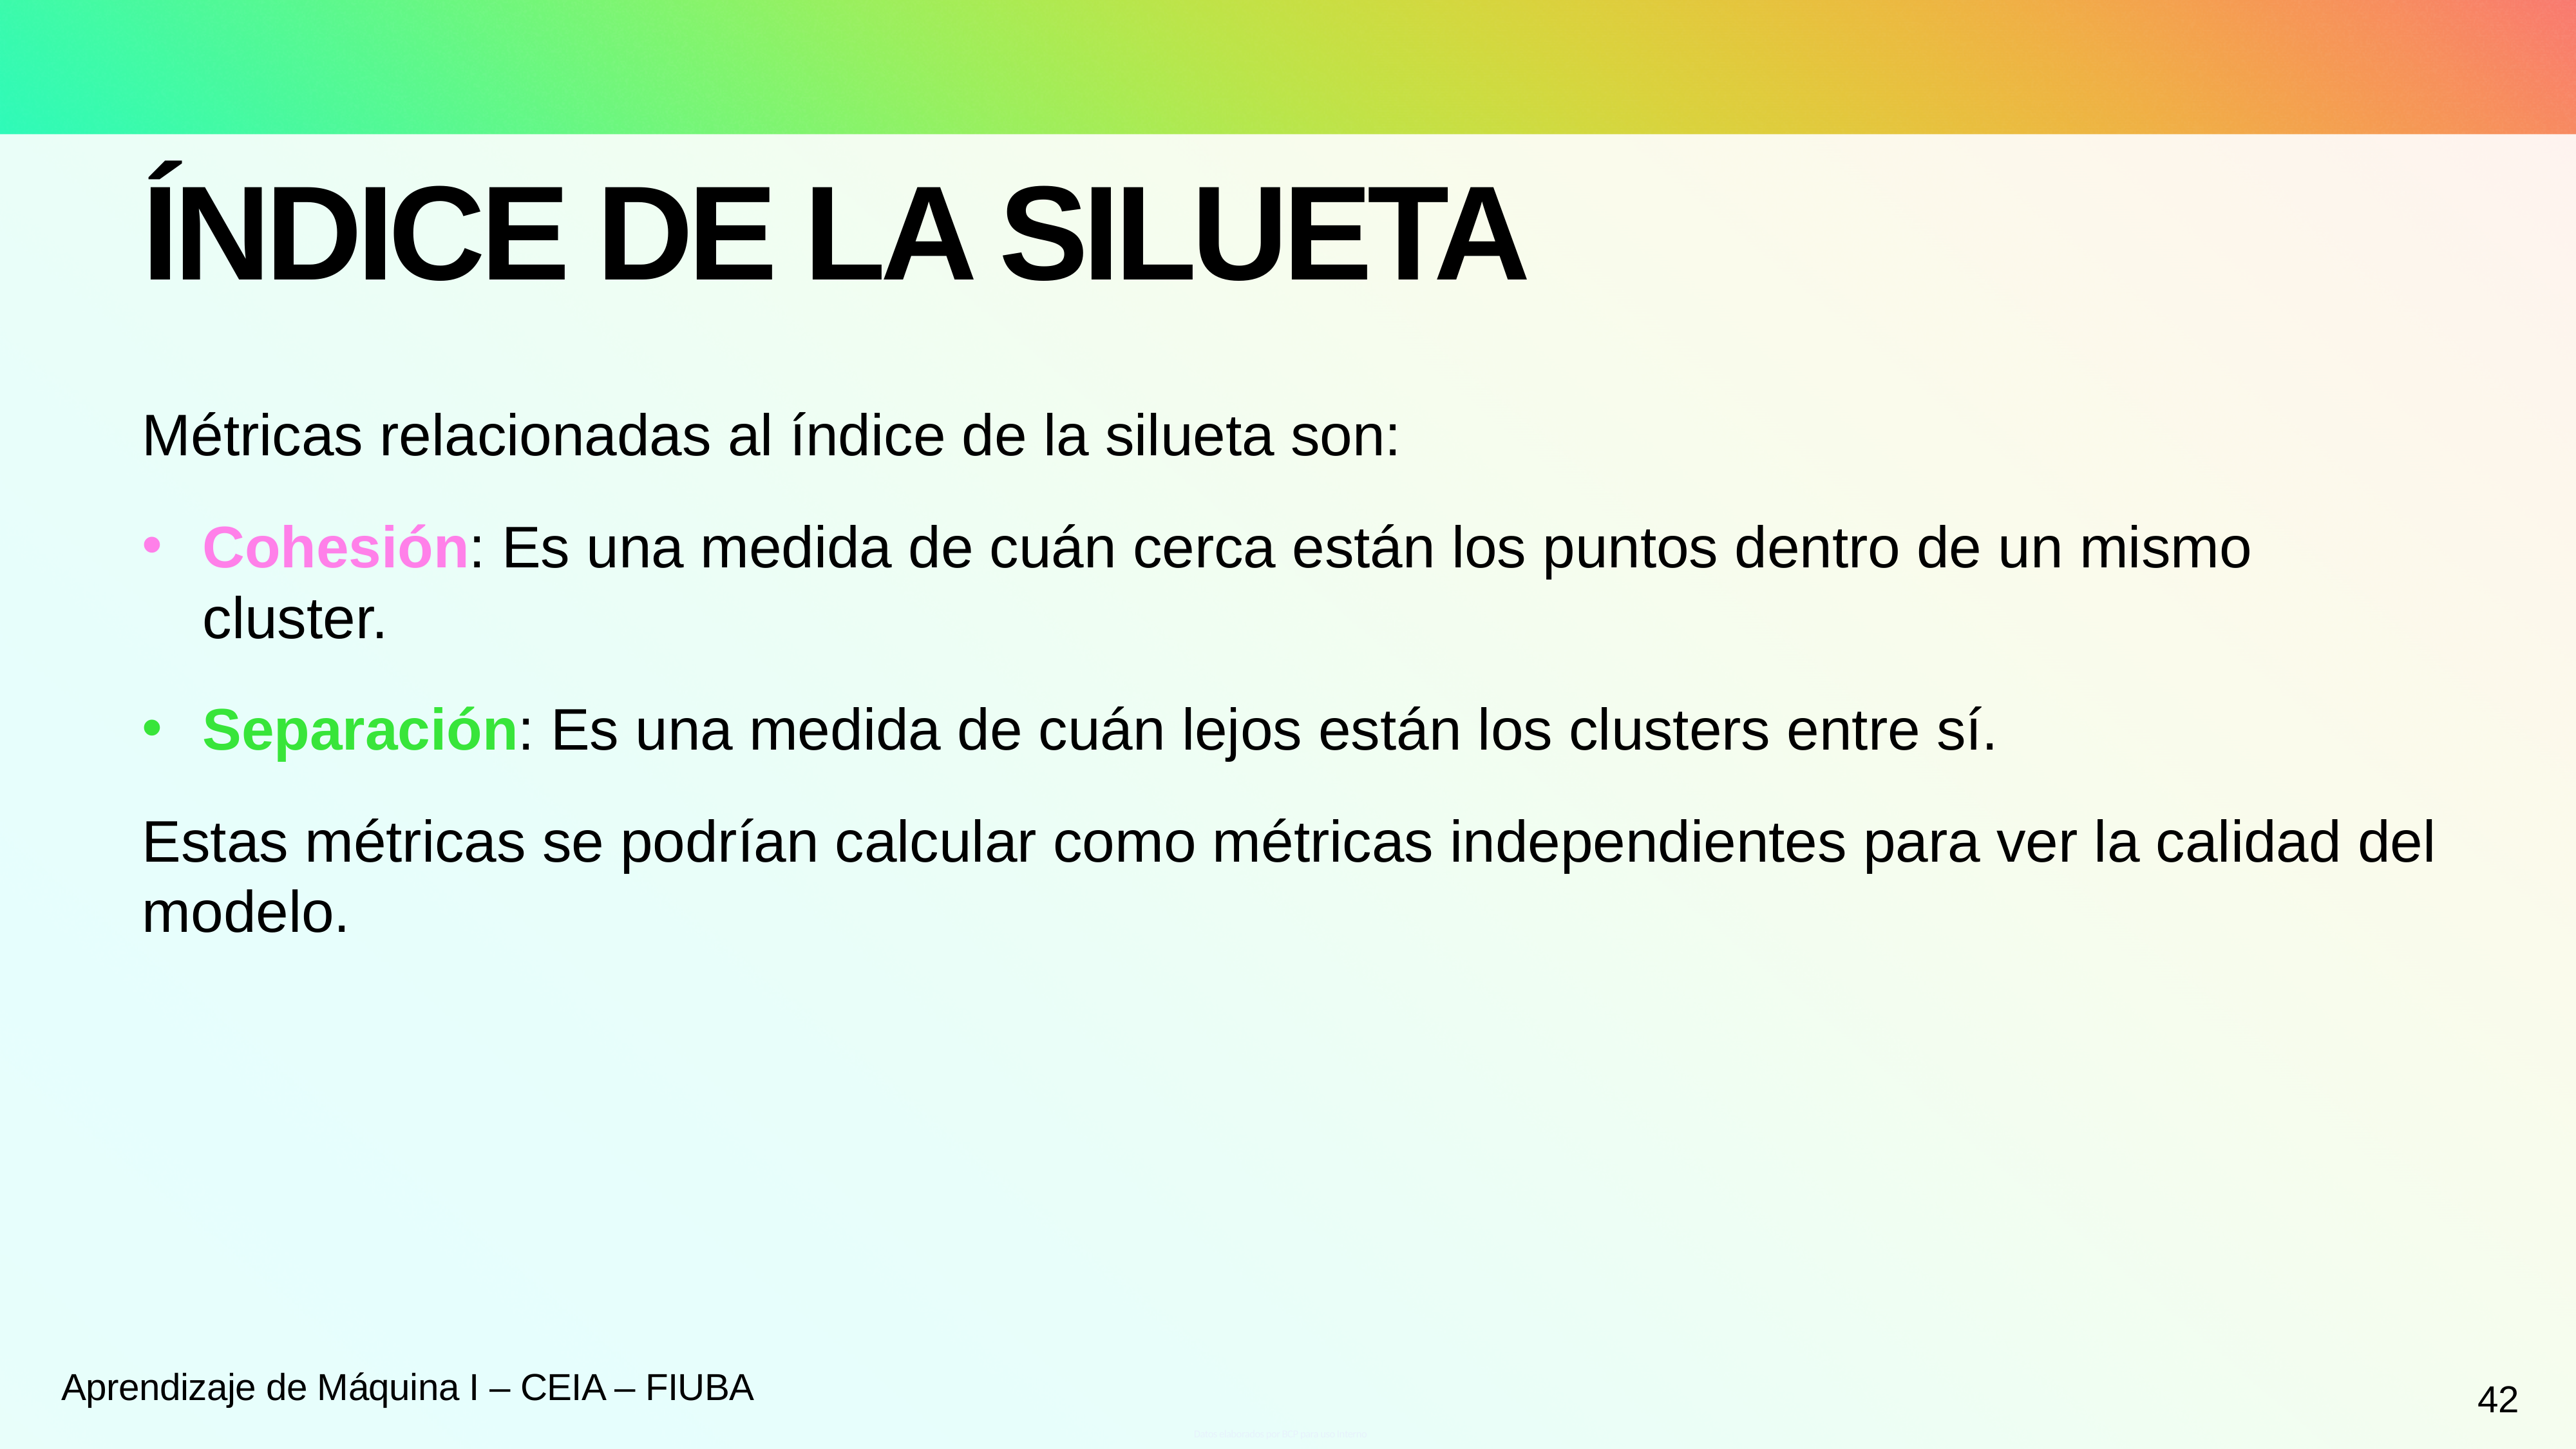

# Índice de la silueta
Métricas relacionadas al índice de la silueta son:
Cohesión: Es una medida de cuán cerca están los puntos dentro de un mismo cluster.
Separación: Es una medida de cuán lejos están los clusters entre sí.
Estas métricas se podrían calcular como métricas independientes para ver la calidad del modelo.

Aprendizaje de Máquina I – CEIA – FIUBA
42